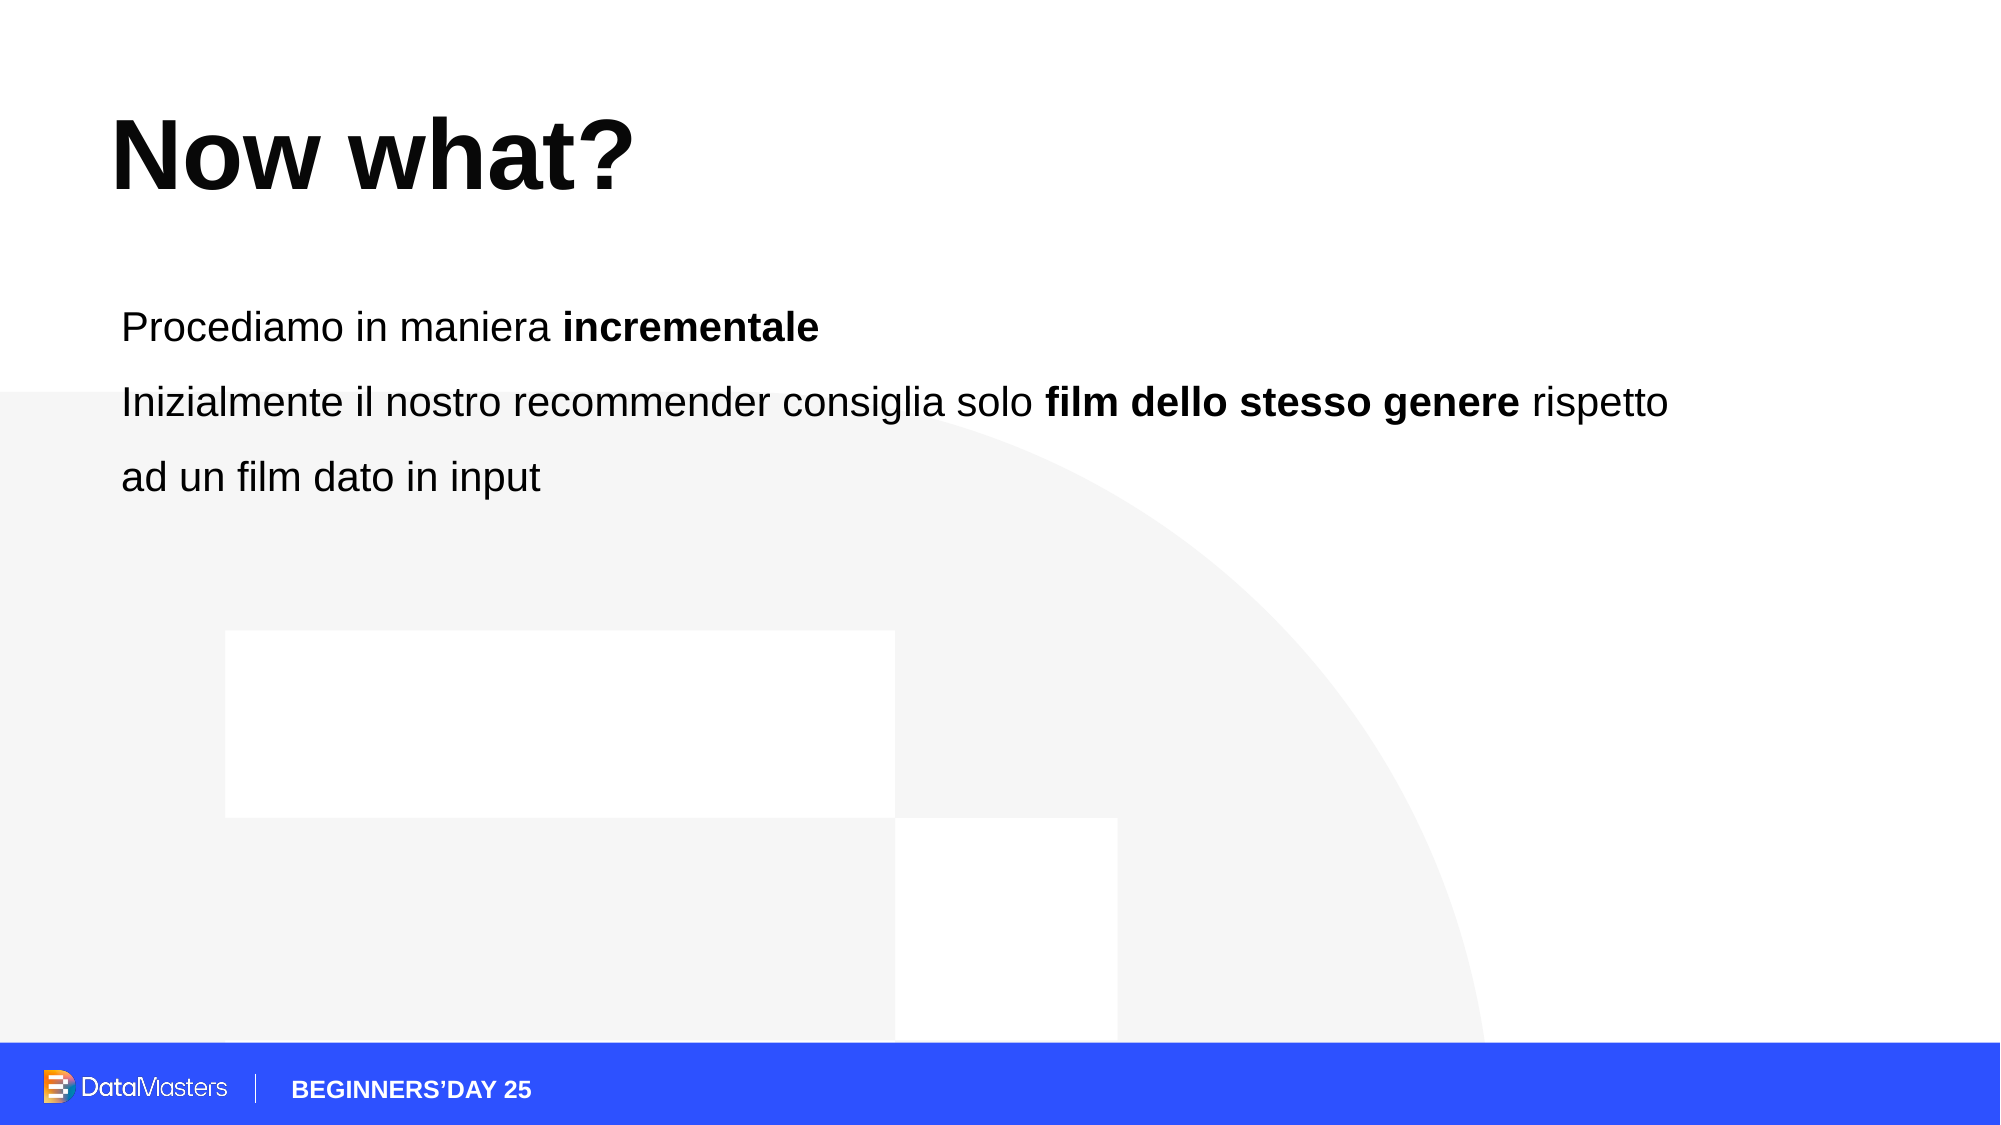

# Now what?
Procediamo in maniera incrementale
Inizialmente il nostro recommender consiglia solo film dello stesso genere rispetto ad un film dato in input